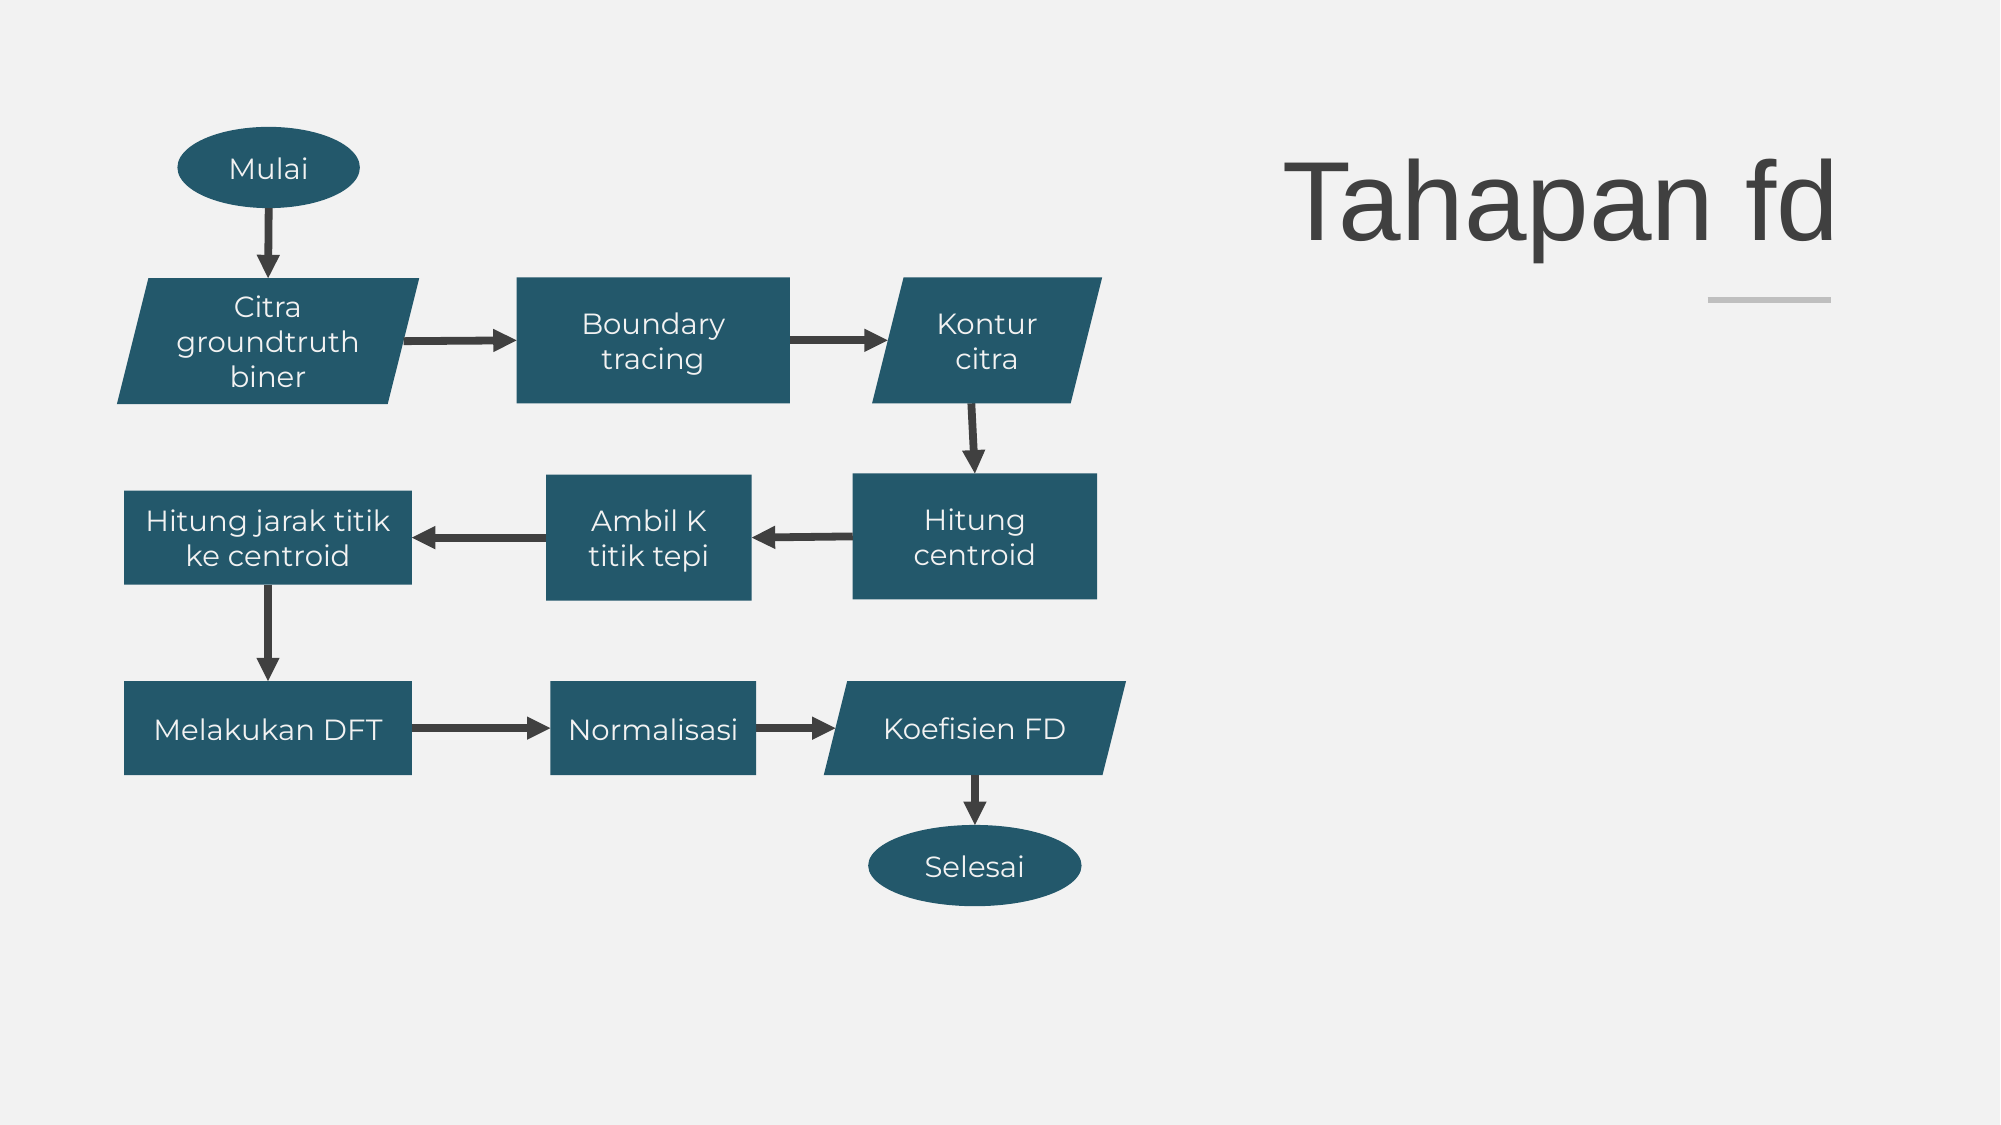

Tahapan fd
Mulai
Boundary tracing
Kontur citra
Citra groundtruth biner
Hitung centroid
Ambil K titik tepi
Hitung jarak titik ke centroid
Melakukan DFT
Normalisasi
Koefisien FD
Selesai